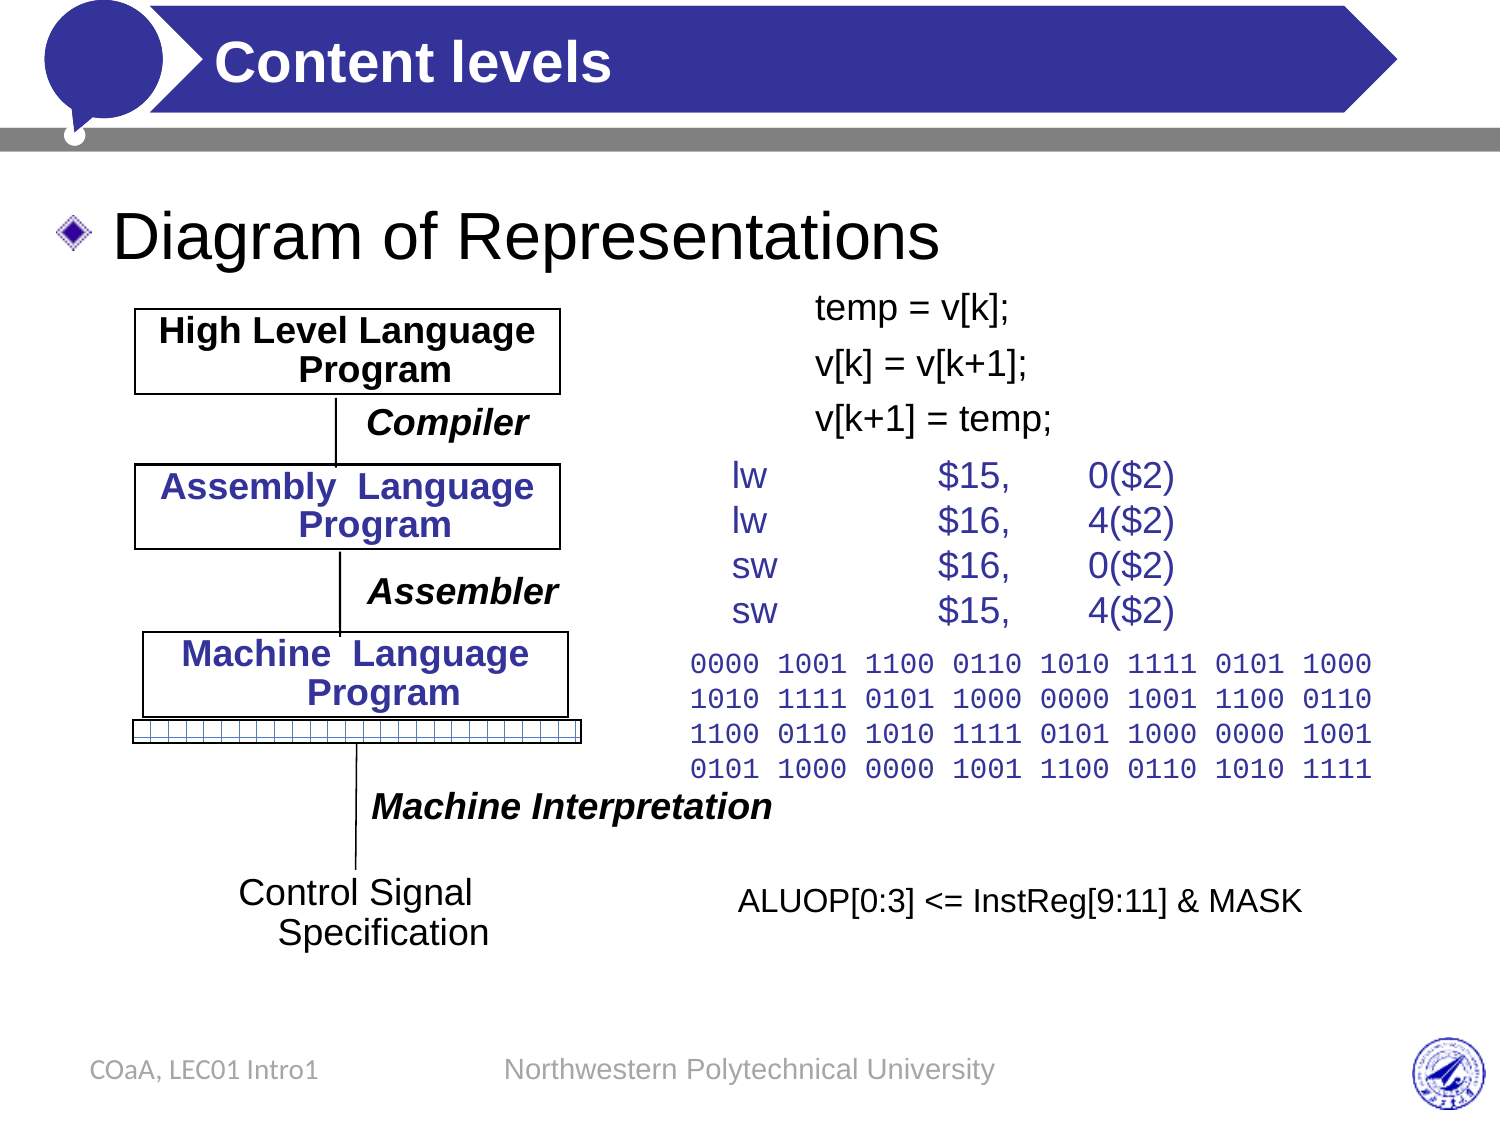

# Content levels

Diagram of Representations
temp = v[k];
v[k] = v[k+1];
v[k+1] = temp;

High Level Language Program

Compiler
lw	 	$15,	0($2)
lw		$16,	4($2)
sw		$16,	0($2)
sw		$15,	4($2)
Assembly  Language Program

Assembler
Machine  Language Program
0000 1001 1100 0110 1010 1111 0101 1000
1010 1111 0101 1000 0000 1001 1100 0110
1100 0110 1010 1111 0101 1000 0000 1001
0101 1000 0000 1001 1100 0110 1010 1111

Machine Interpretation
Control Signal Specification
ALUOP[0:3] <= InstReg[9:11] & MASK
COaA, LEC01 Intro1
Northwestern Polytechnical University
92